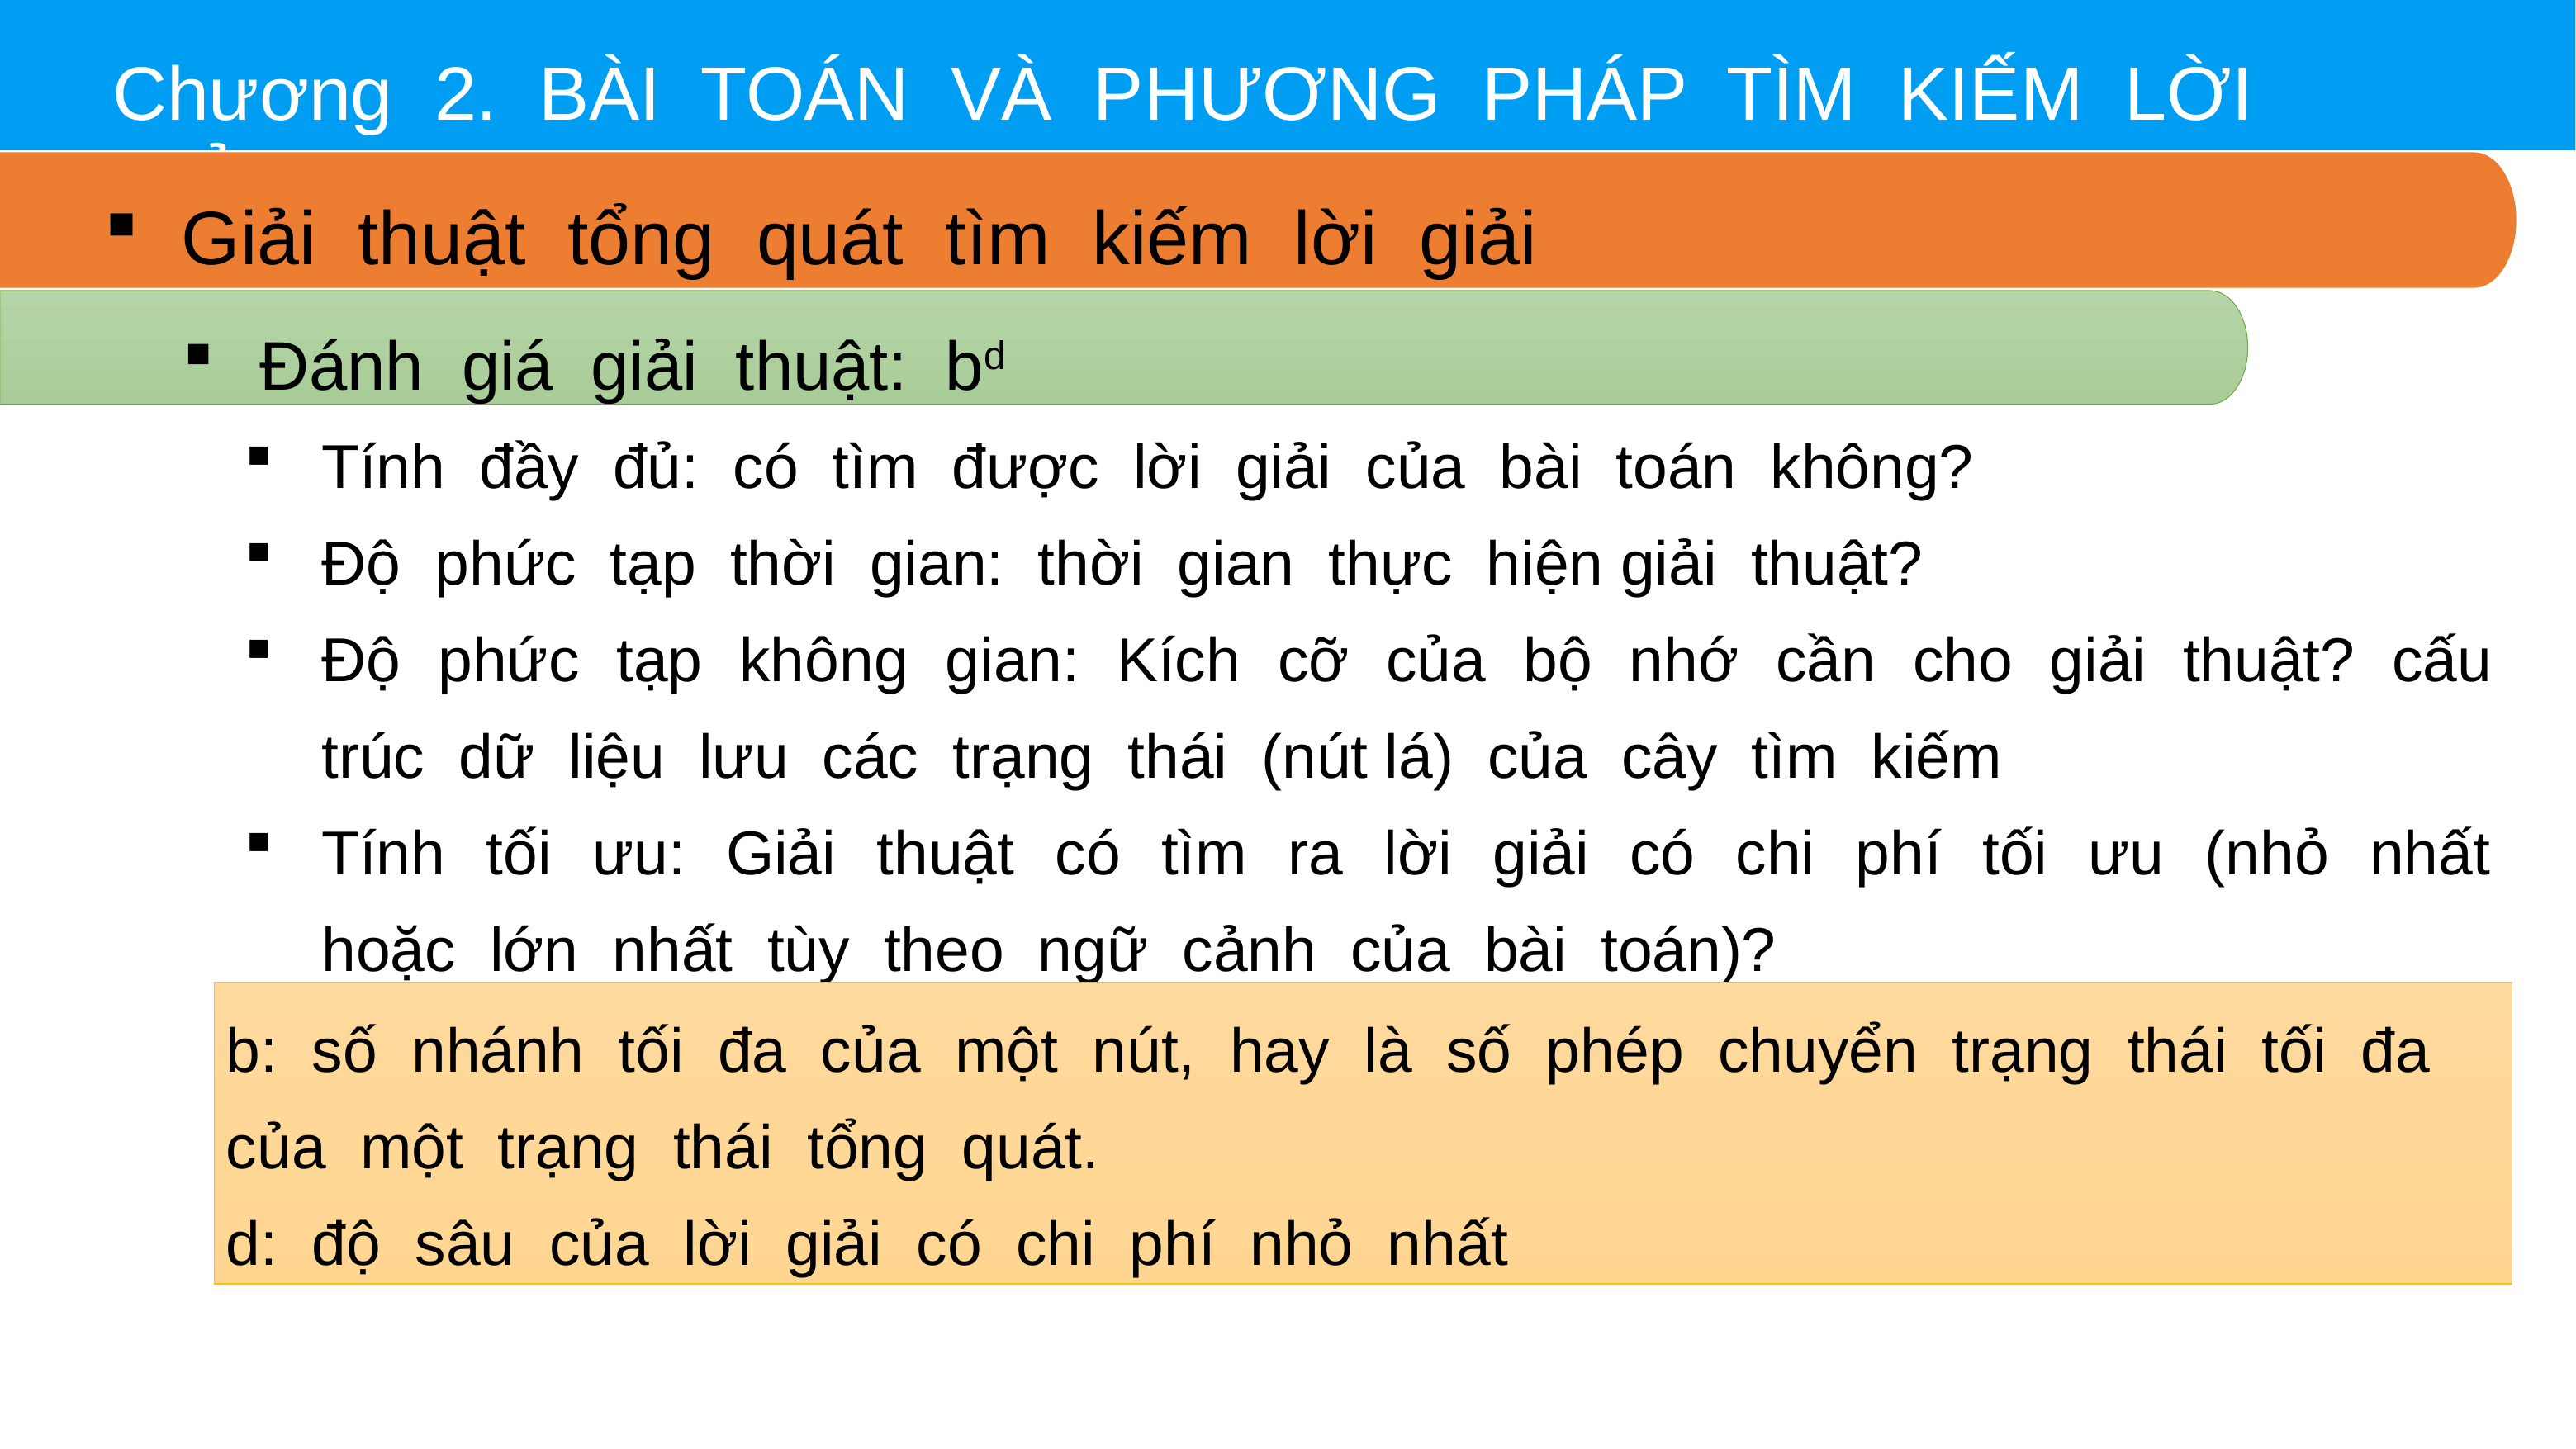

Chương  2.  BÀI  TOÁN  VÀ  PHƯƠNG  PHÁP  TÌM  KIẾM  LỜI  GIẢI

Giải  thuật  tổng  quát  tìm  kiếm  lời  giải

Đánh  giá  giải  thuật:  bd
Tính  đầy  đủ:  có  tìm  được  lời  giải  của  bài  toán  không?
Độ  phức  tạp  thời  gian:  thời  gian  thực  hiện giải  thuật?
Độ  phức  tạp  không  gian:  Kích  cỡ  của  bộ  nhớ  cần  cho  giải  thuật?  cấu  trúc  dữ  liệu  lưu  các  trạng  thái  (nút lá)  của  cây  tìm  kiếm
Tính  tối  ưu:  Giải  thuật  có  tìm  ra  lời  giải  có  chi  phí  tối  ưu  (nhỏ  nhất  hoặc  lớn  nhất  tùy  theo  ngữ  cảnh  của  bài  toán)?
b:  số  nhánh  tối  đa  của  một  nút,  hay  là  số  phép  chuyển  trạng  thái  tối  đa  của  một  trạng  thái  tổng  quát.
d:  độ  sâu  của  lời  giải  có  chi  phí  nhỏ  nhất